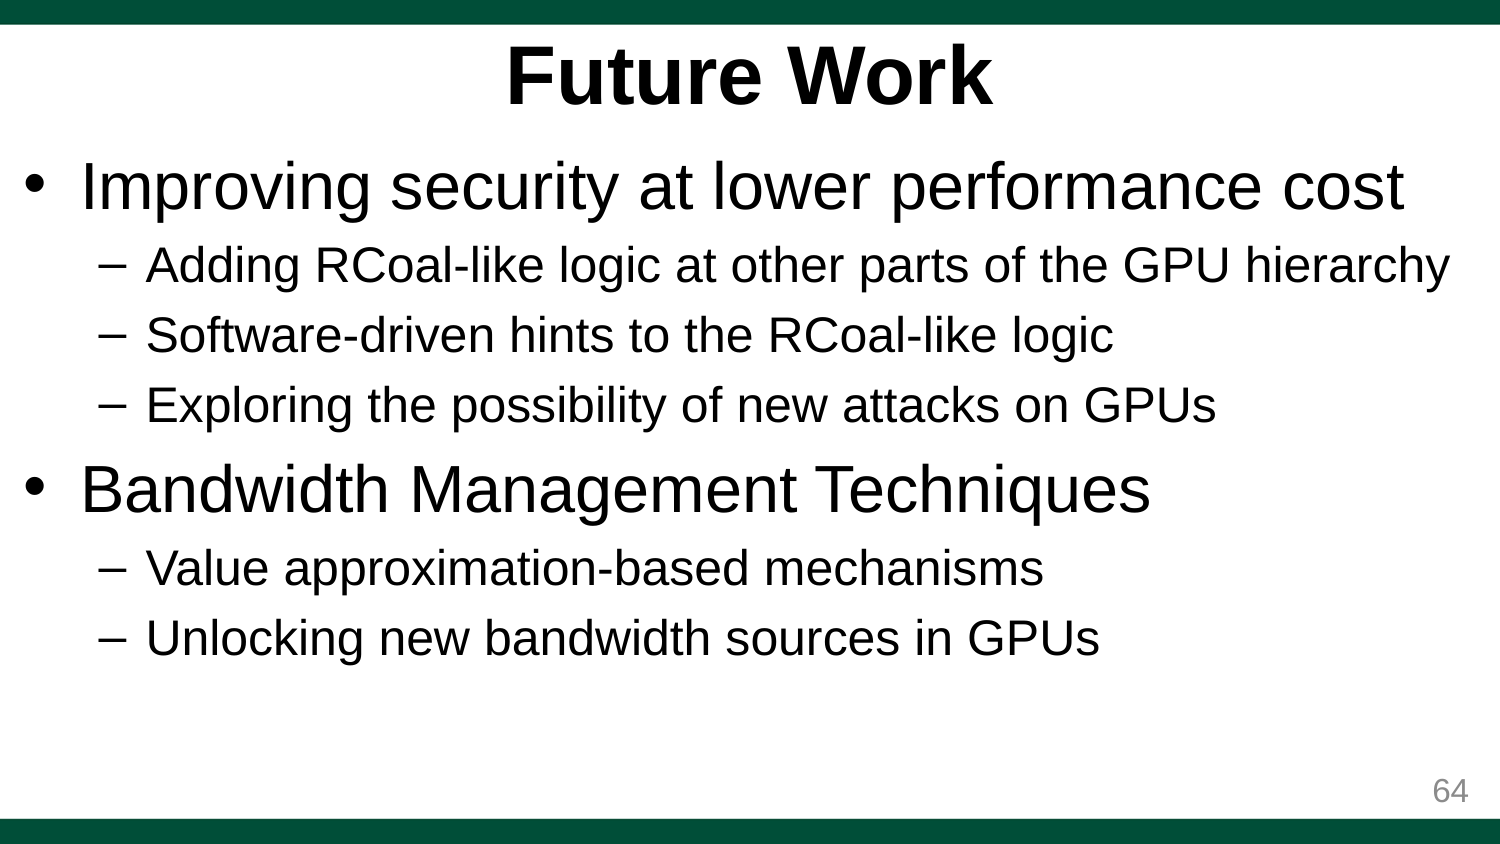

# Future Work
Improving security at lower performance cost
Adding RCoal-like logic at other parts of the GPU hierarchy
Software-driven hints to the RCoal-like logic
Exploring the possibility of new attacks on GPUs
Bandwidth Management Techniques
Value approximation-based mechanisms
Unlocking new bandwidth sources in GPUs
64